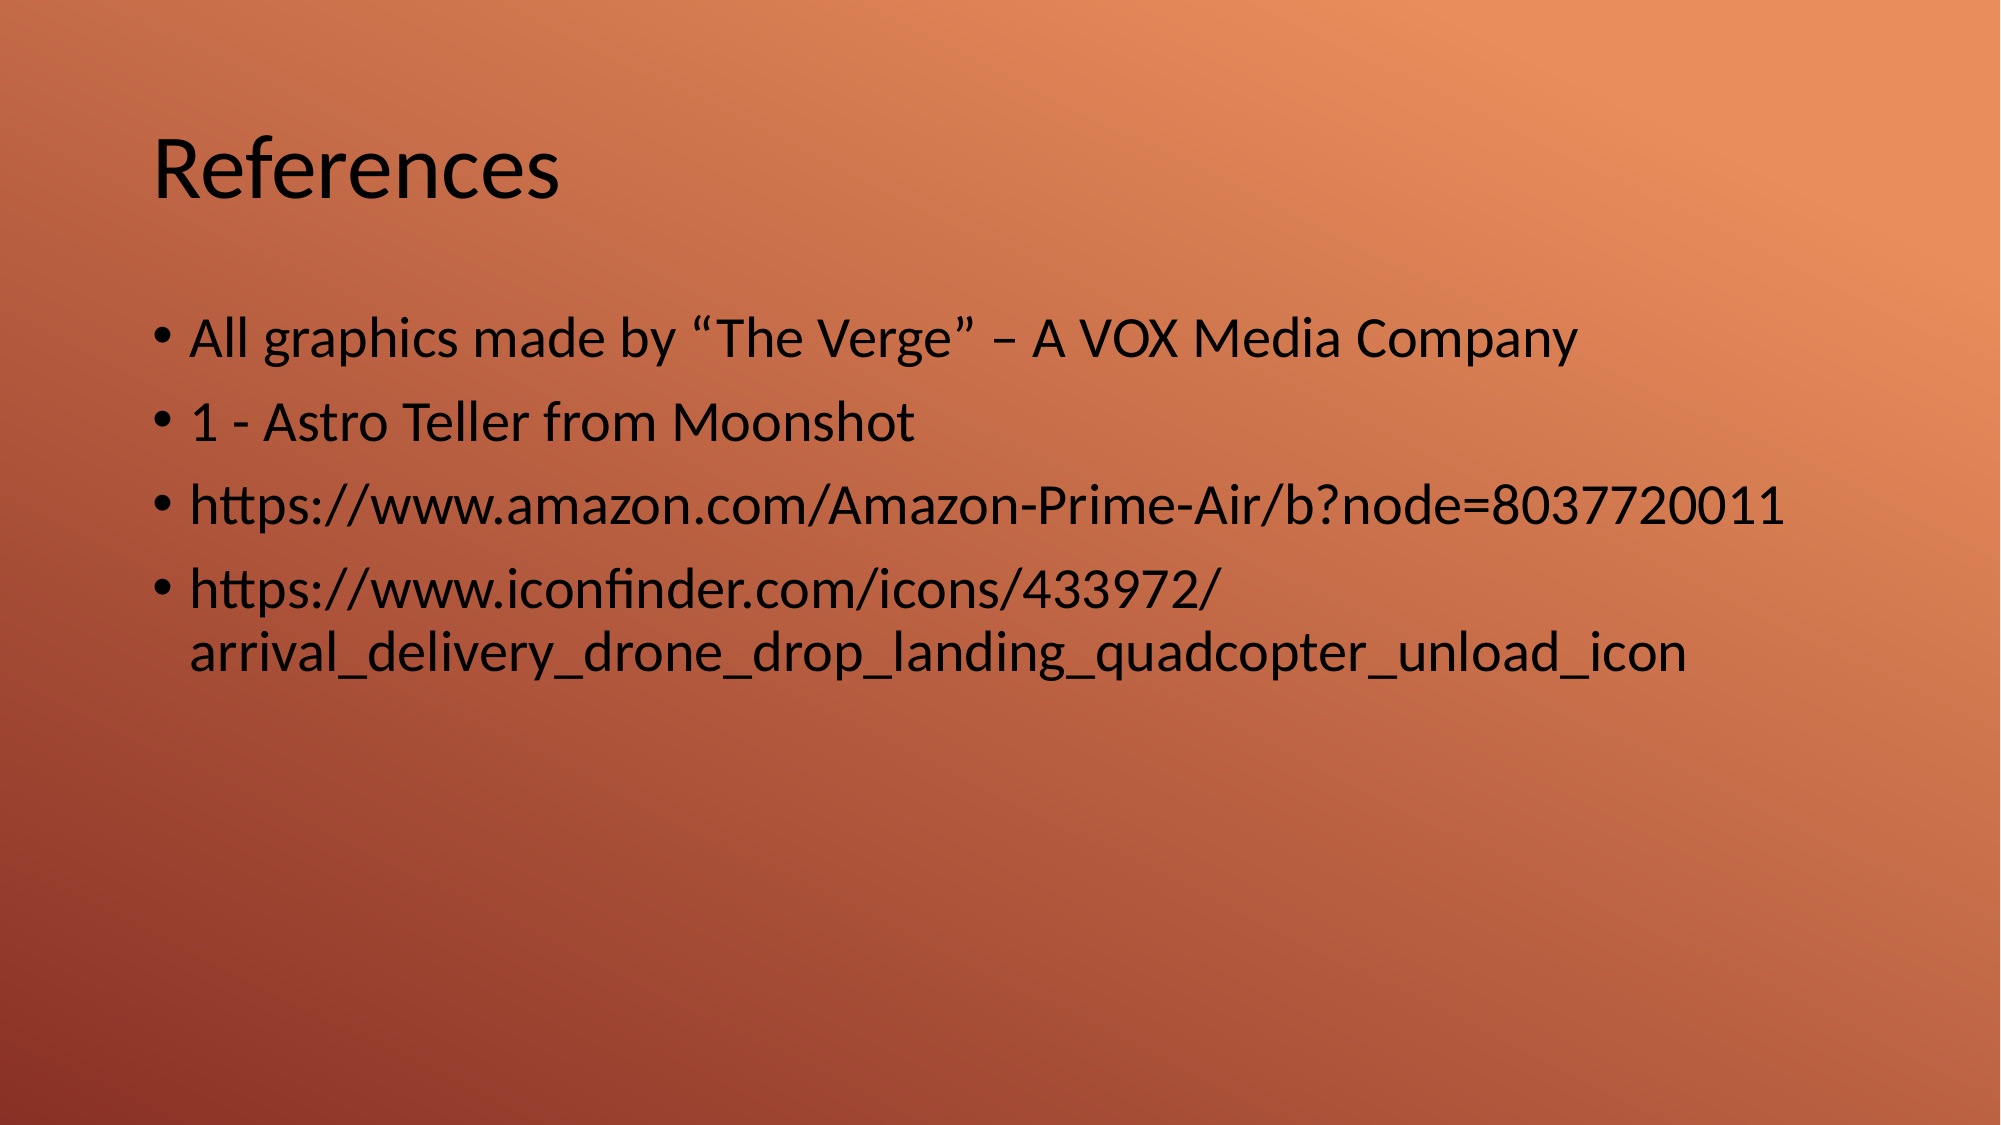

# References
All graphics made by “The Verge” – A VOX Media Company
1 - Astro Teller from Moonshot
https://www.amazon.com/Amazon-Prime-Air/b?node=8037720011
https://www.iconfinder.com/icons/433972/arrival_delivery_drone_drop_landing_quadcopter_unload_icon